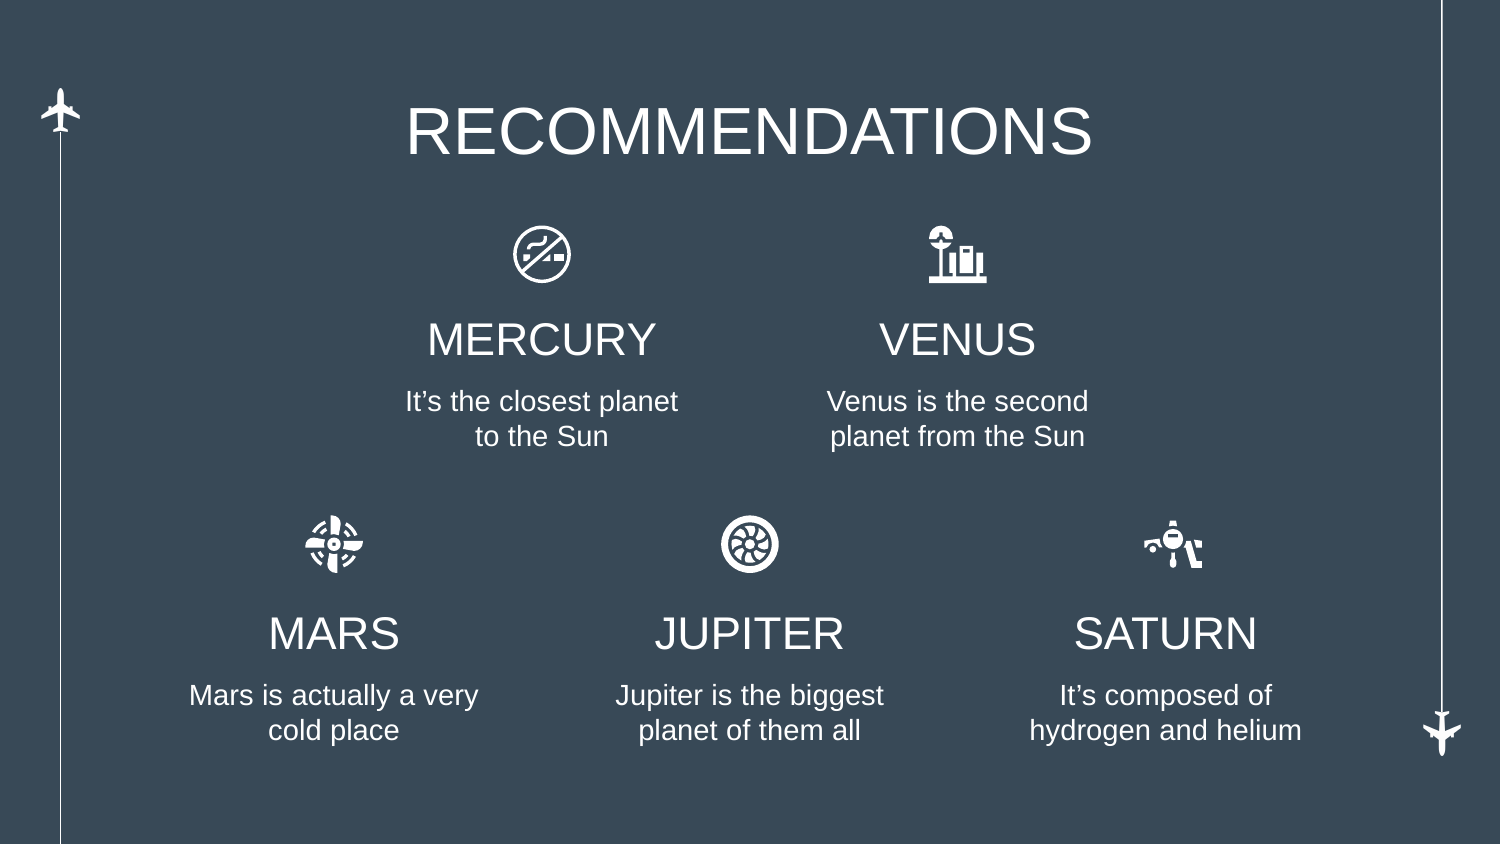

# RECOMMENDATIONS

MERCURY
VENUS
It’s the closest planet to the Sun
Venus is the second planet from the Sun

MARS
JUPITER
SATURN
Mars is actually a very cold place
Jupiter is the biggest planet of them all
It’s composed of hydrogen and helium